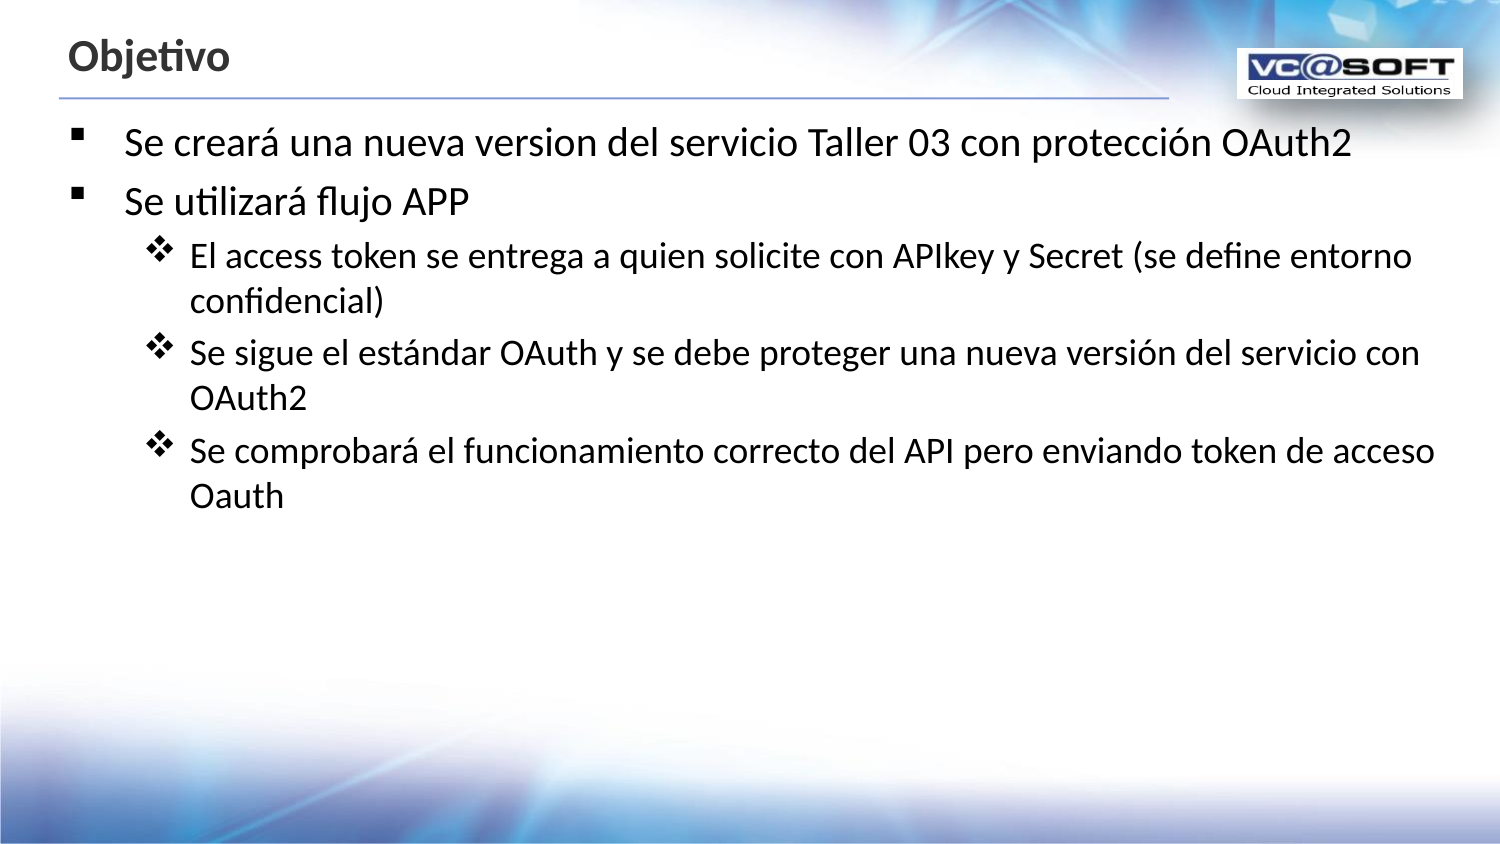

# Objetivo
Se creará una nueva version del servicio Taller 03 con protección OAuth2
Se utilizará flujo APP
El access token se entrega a quien solicite con APIkey y Secret (se define entorno confidencial)
Se sigue el estándar OAuth y se debe proteger una nueva versión del servicio con OAuth2
Se comprobará el funcionamiento correcto del API pero enviando token de acceso Oauth